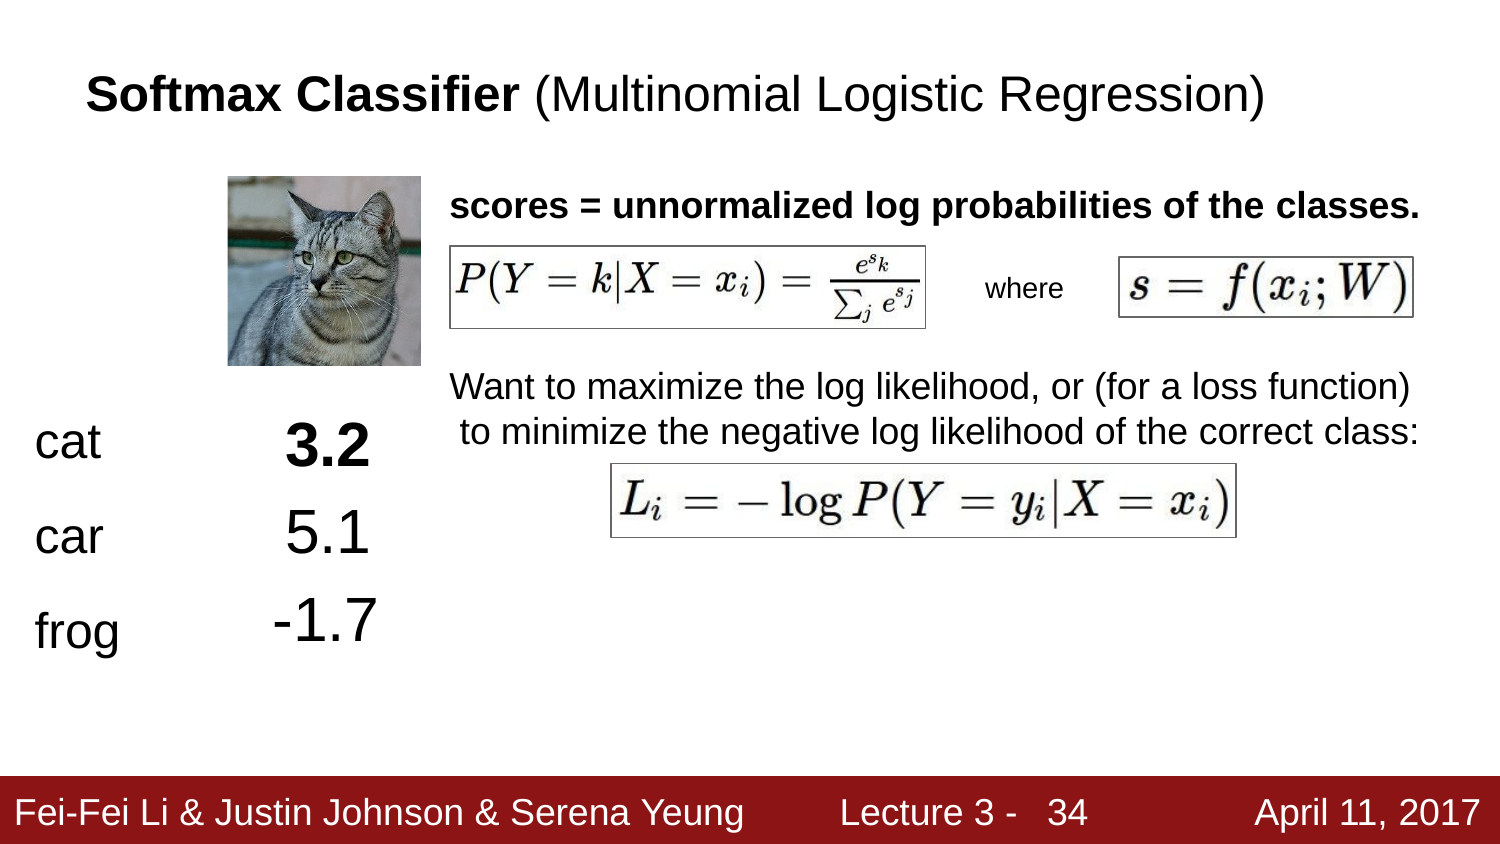

# Softmax Classifier (Multinomial Logistic Regression)

scores = unnormalized log probabilities of the classes.

where

Want to maximize the log likelihood, or (for a loss function)  to minimize the negative log likelihood of the correct class:
cat  car  frog
3.2
5.1
-1.7

34
Fei-Fei Li & Justin Johnson & Serena Yeung
Lecture 3 -
April 11, 2017